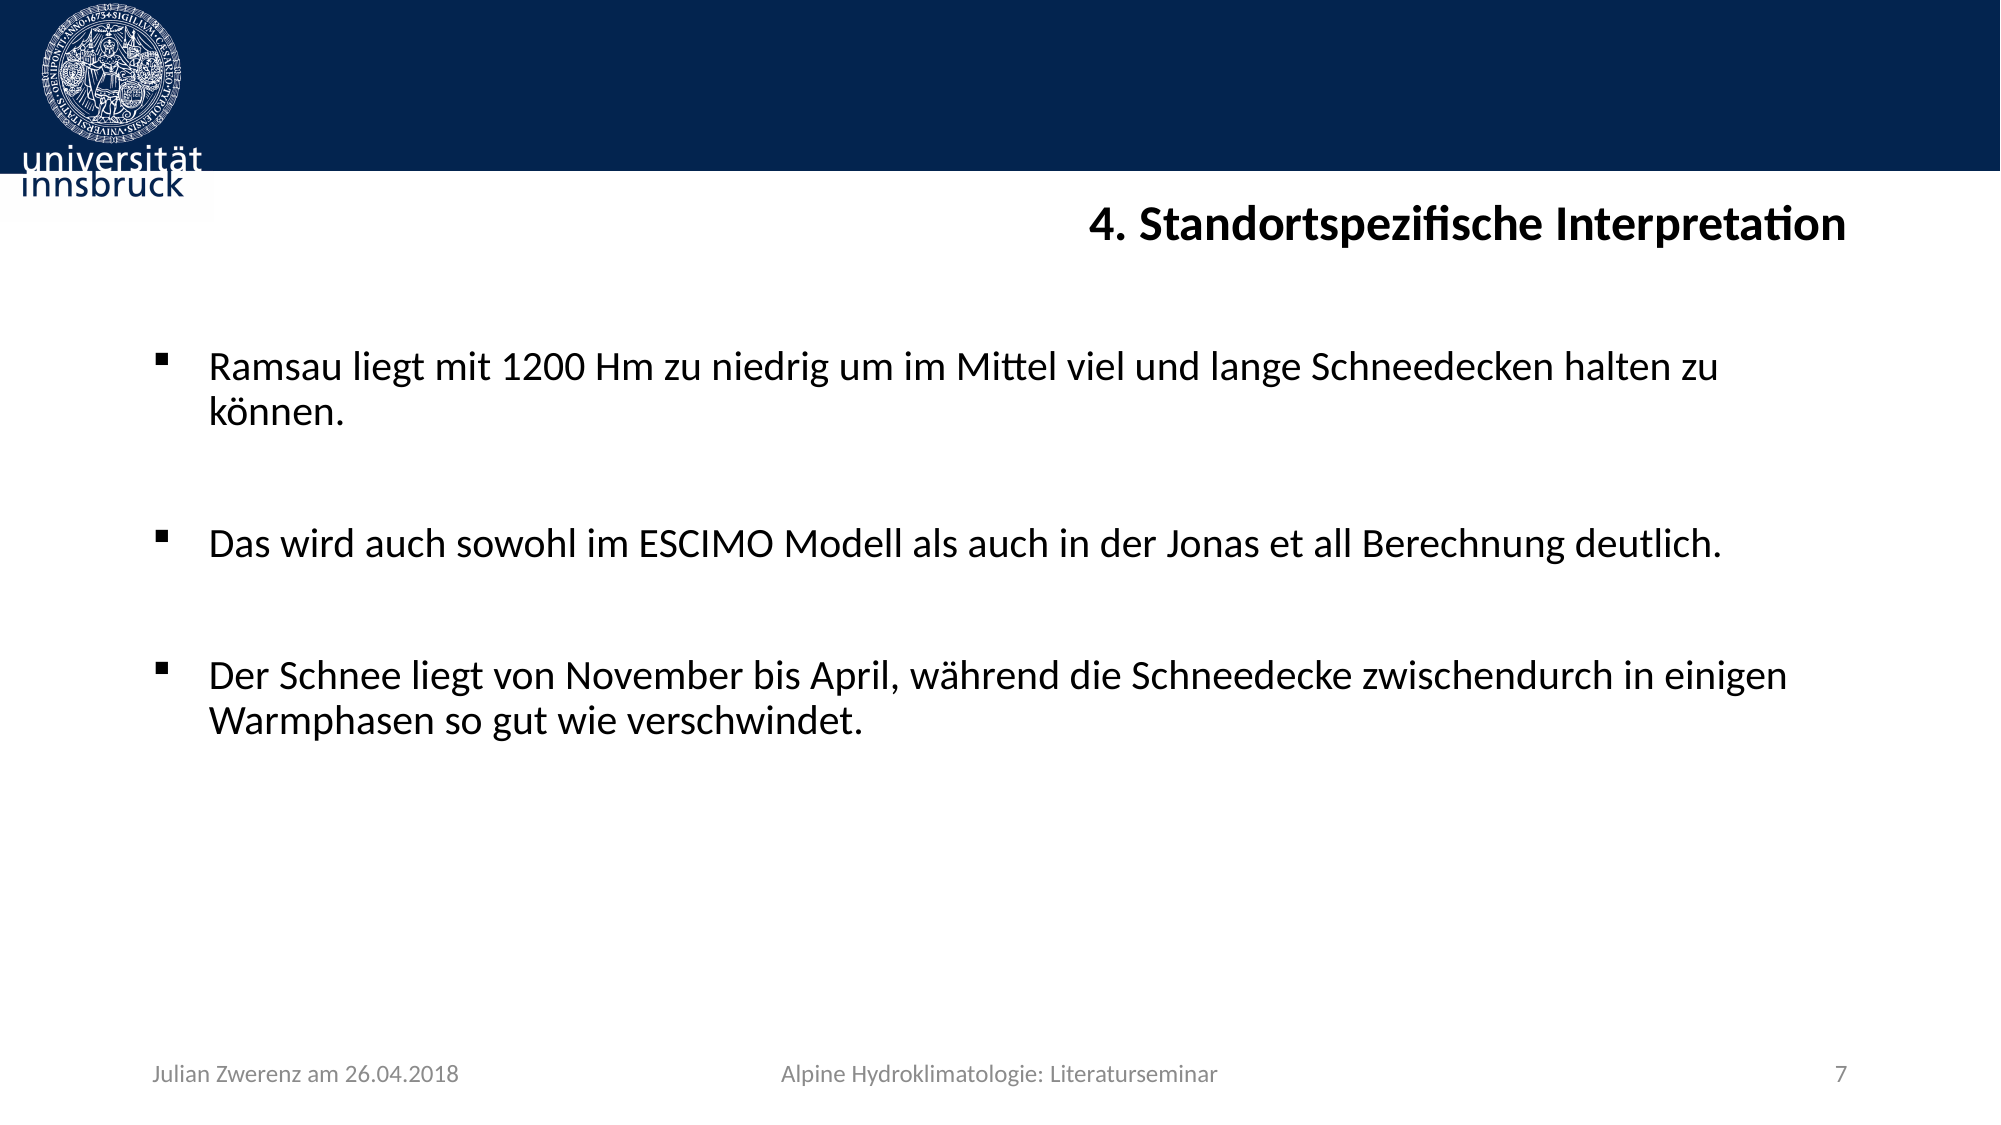

# 4. Standortspezifische Interpretation
Ramsau liegt mit 1200 Hm zu niedrig um im Mittel viel und lange Schneedecken halten zu können.

Das wird auch sowohl im ESCIMO Modell als auch in der Jonas et all Berechnung deutlich.

Der Schnee liegt von November bis April, während die Schneedecke zwischendurch in einigen Warmphasen so gut wie verschwindet.

Julian Zwerenz am 26.04.2018
Alpine Hydroklimatologie: Literaturseminar
7